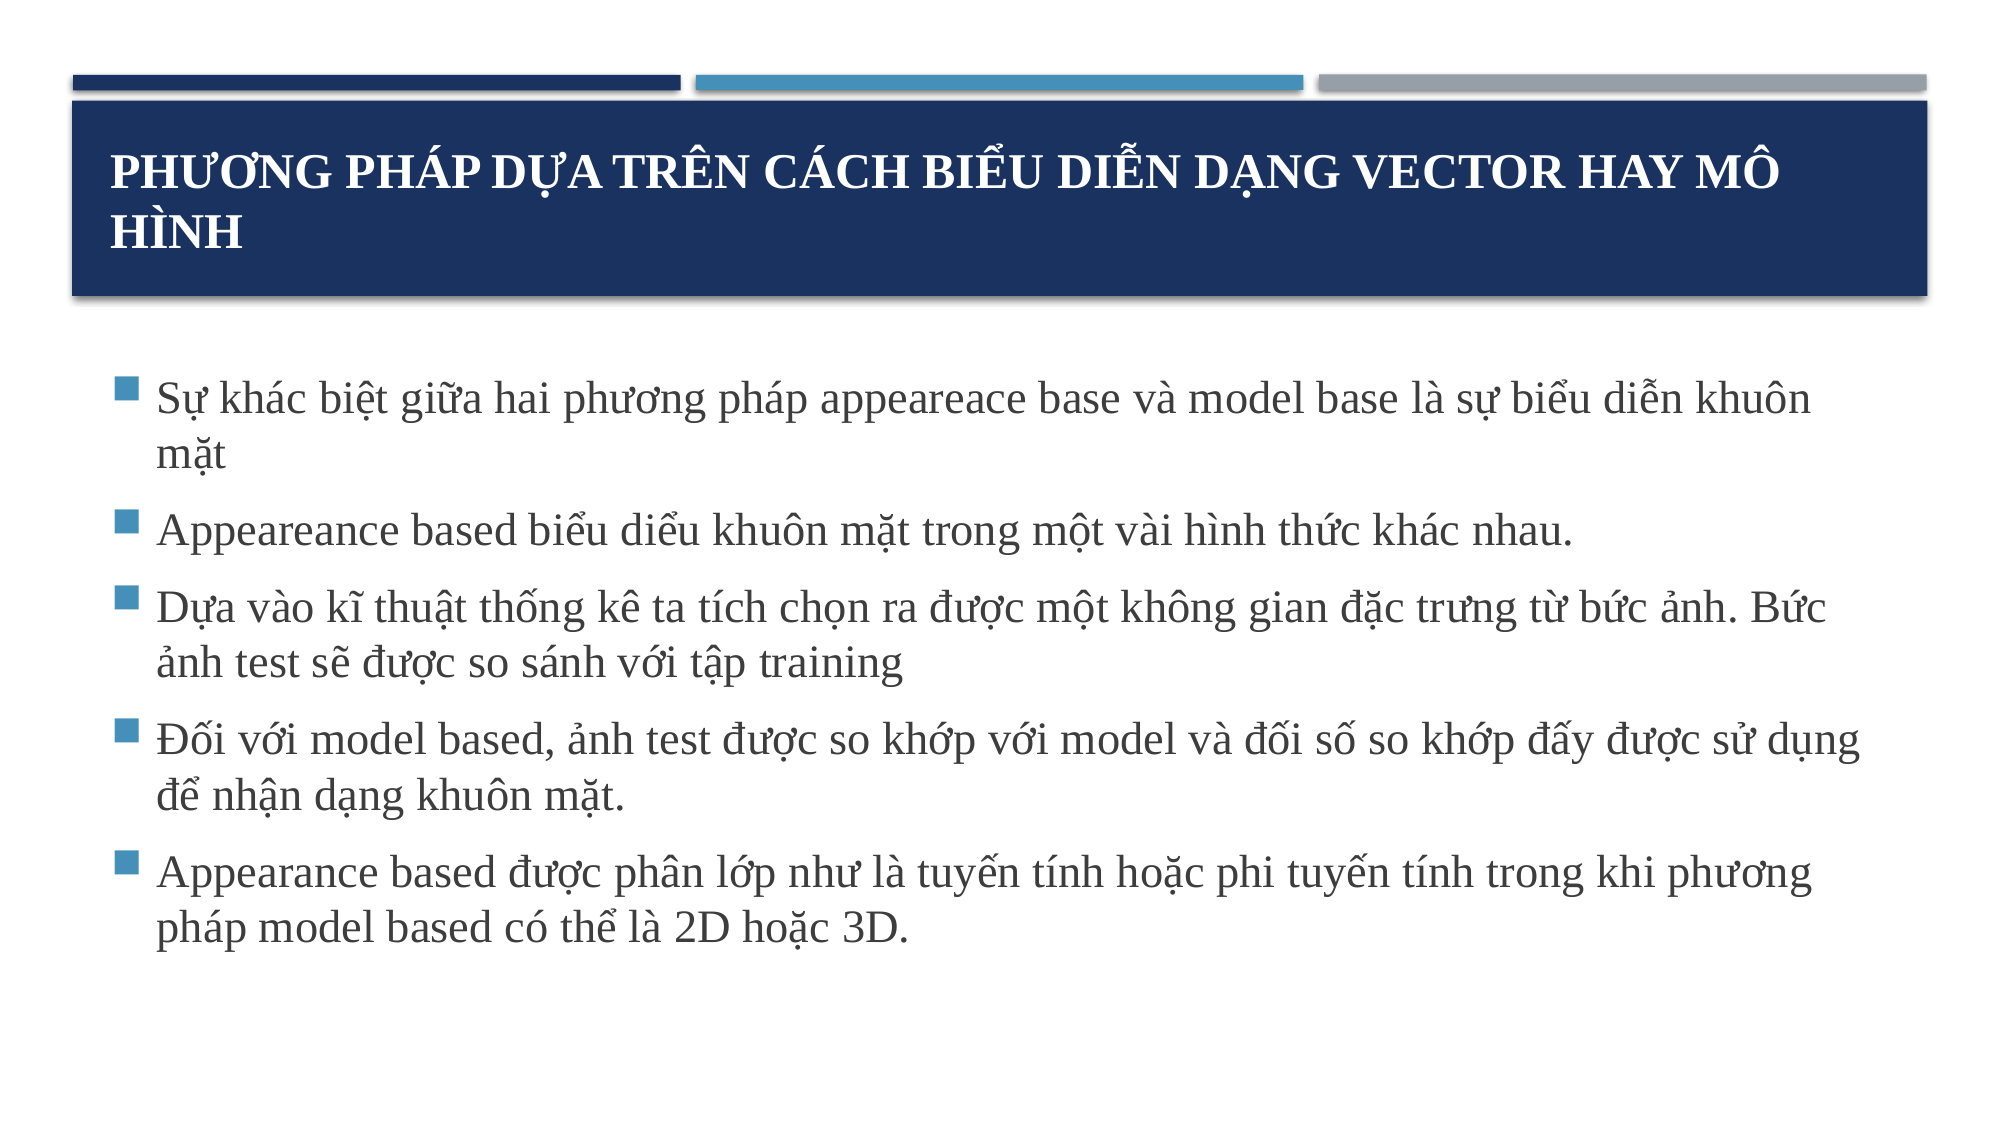

# Phương pháp dựa trên cách biểu diễn dạng vector hay mô hình
Sự khác biệt giữa hai phương pháp appeareace base và model base là sự biểu diễn khuôn mặt
Appeareance based biểu diểu khuôn mặt trong một vài hình thức khác nhau.
Dựa vào kĩ thuật thống kê ta tích chọn ra được một không gian đặc trưng từ bức ảnh. Bức ảnh test sẽ được so sánh với tập training
Đối với model based, ảnh test được so khớp với model và đối số so khớp đấy được sử dụng để nhận dạng khuôn mặt.
Appearance based được phân lớp như là tuyến tính hoặc phi tuyến tính trong khi phương pháp model based có thể là 2D hoặc 3D.